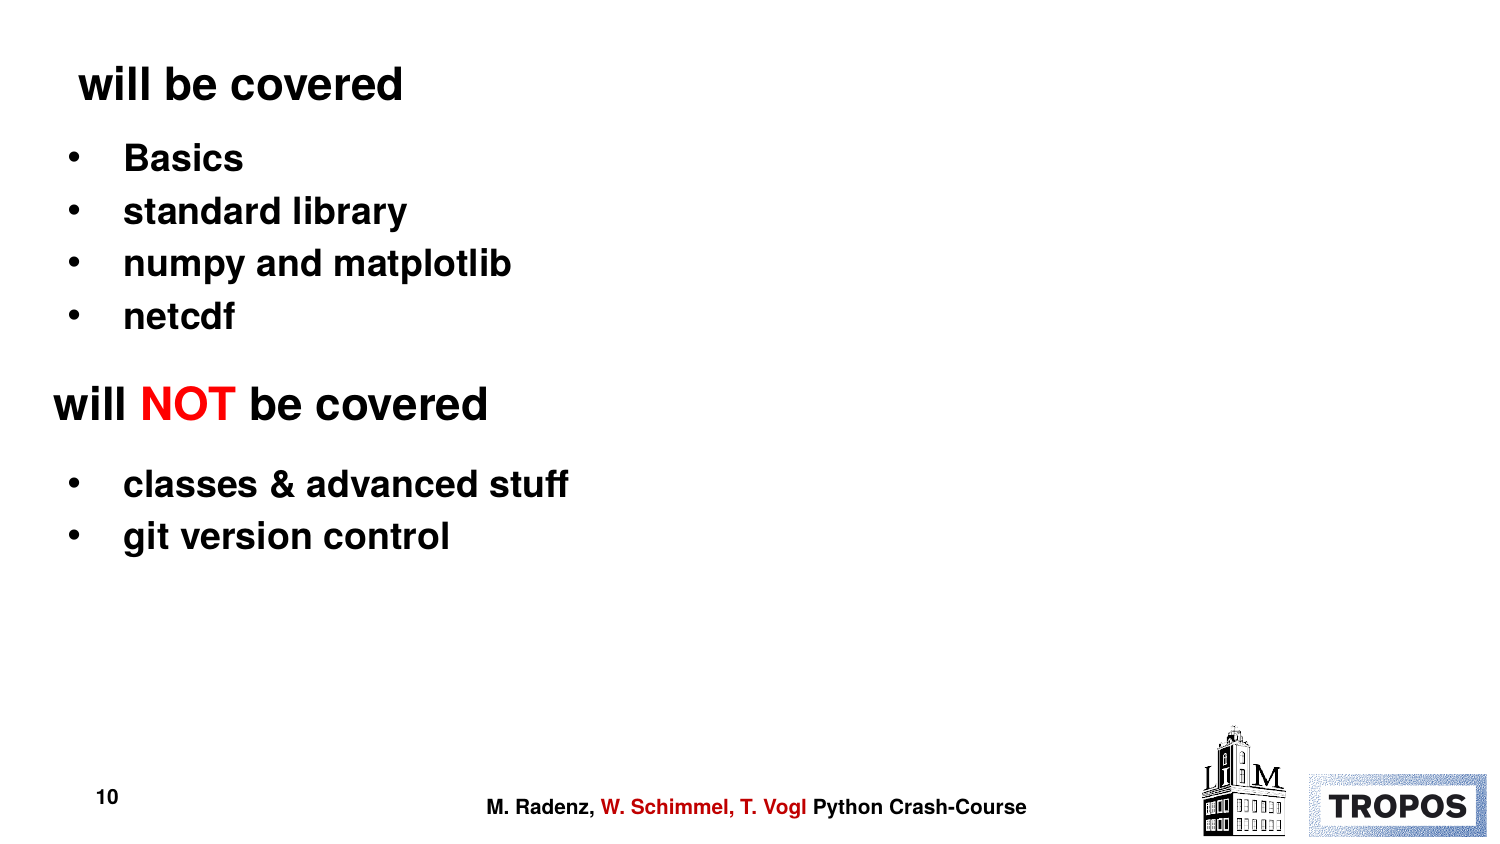

will be covered
Basics
standard library
numpy and matplotlib
netcdf

will NOT be covered
classes & advanced stuff
git version control

10
M. Radenz, W. Schimmel, T. Vogl Python Crash-Course